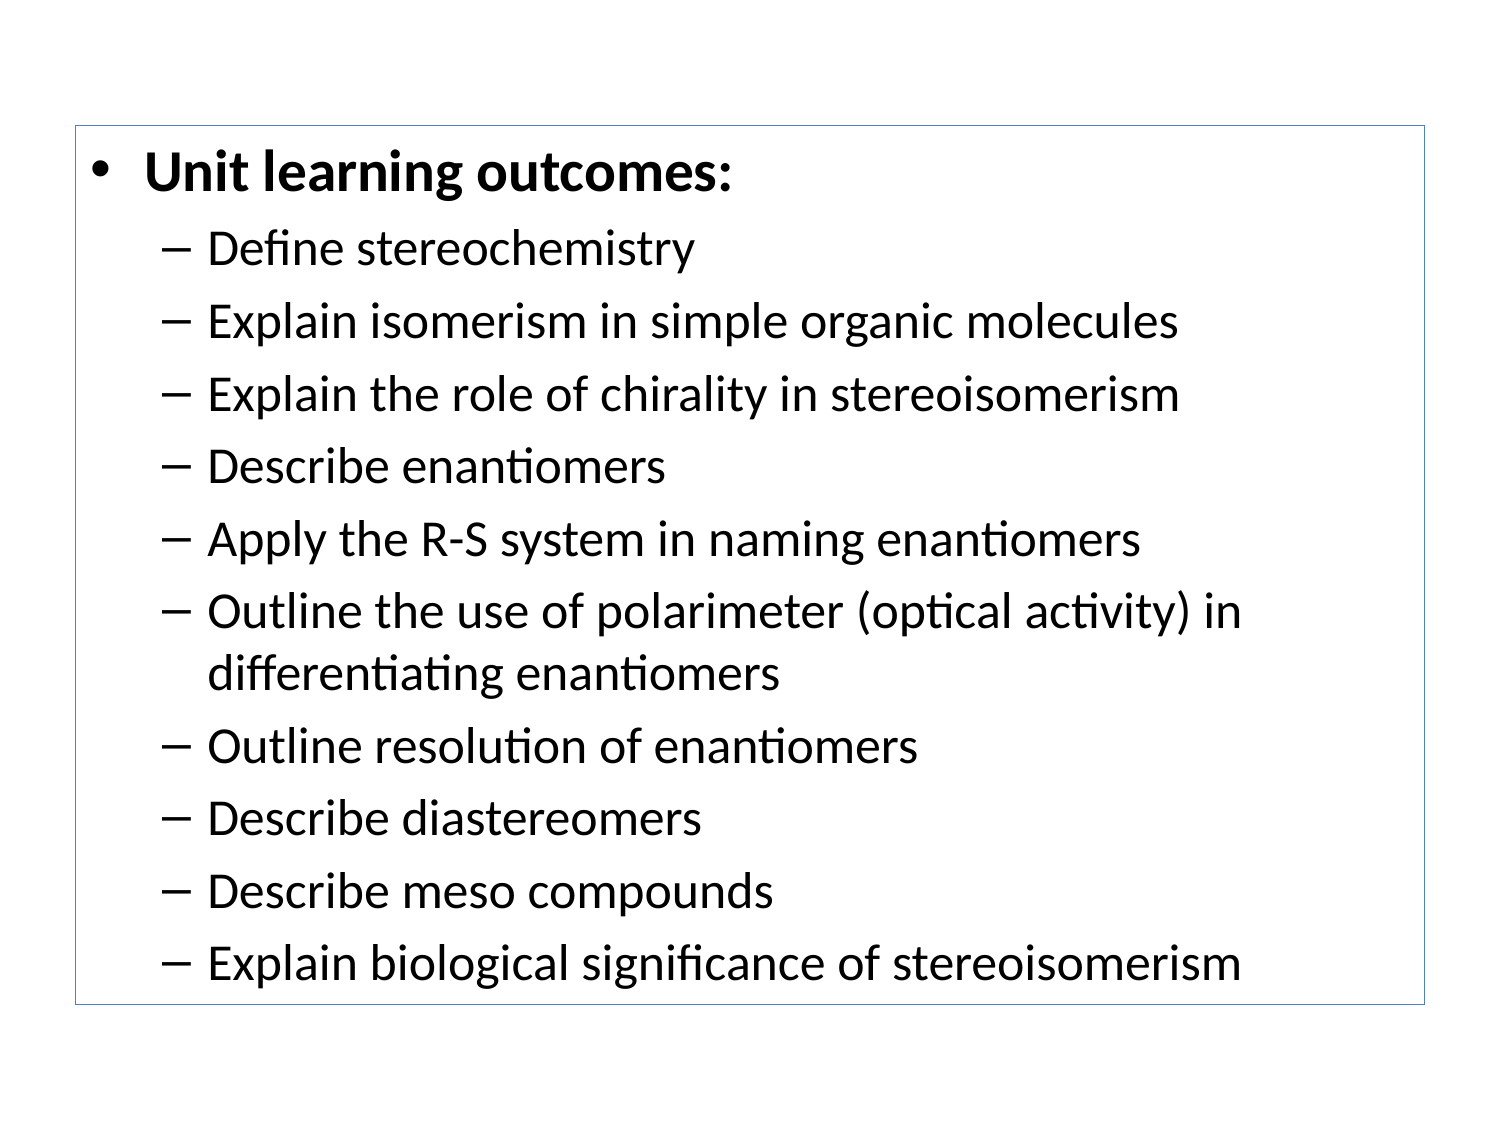

Unit learning outcomes:
Define stereochemistry
Explain isomerism in simple organic molecules
Explain the role of chirality in stereoisomerism
Describe enantiomers
Apply the R-S system in naming enantiomers
Outline the use of polarimeter (optical activity) in differentiating enantiomers
Outline resolution of enantiomers
Describe diastereomers
Describe meso compounds
Explain biological significance of stereoisomerism